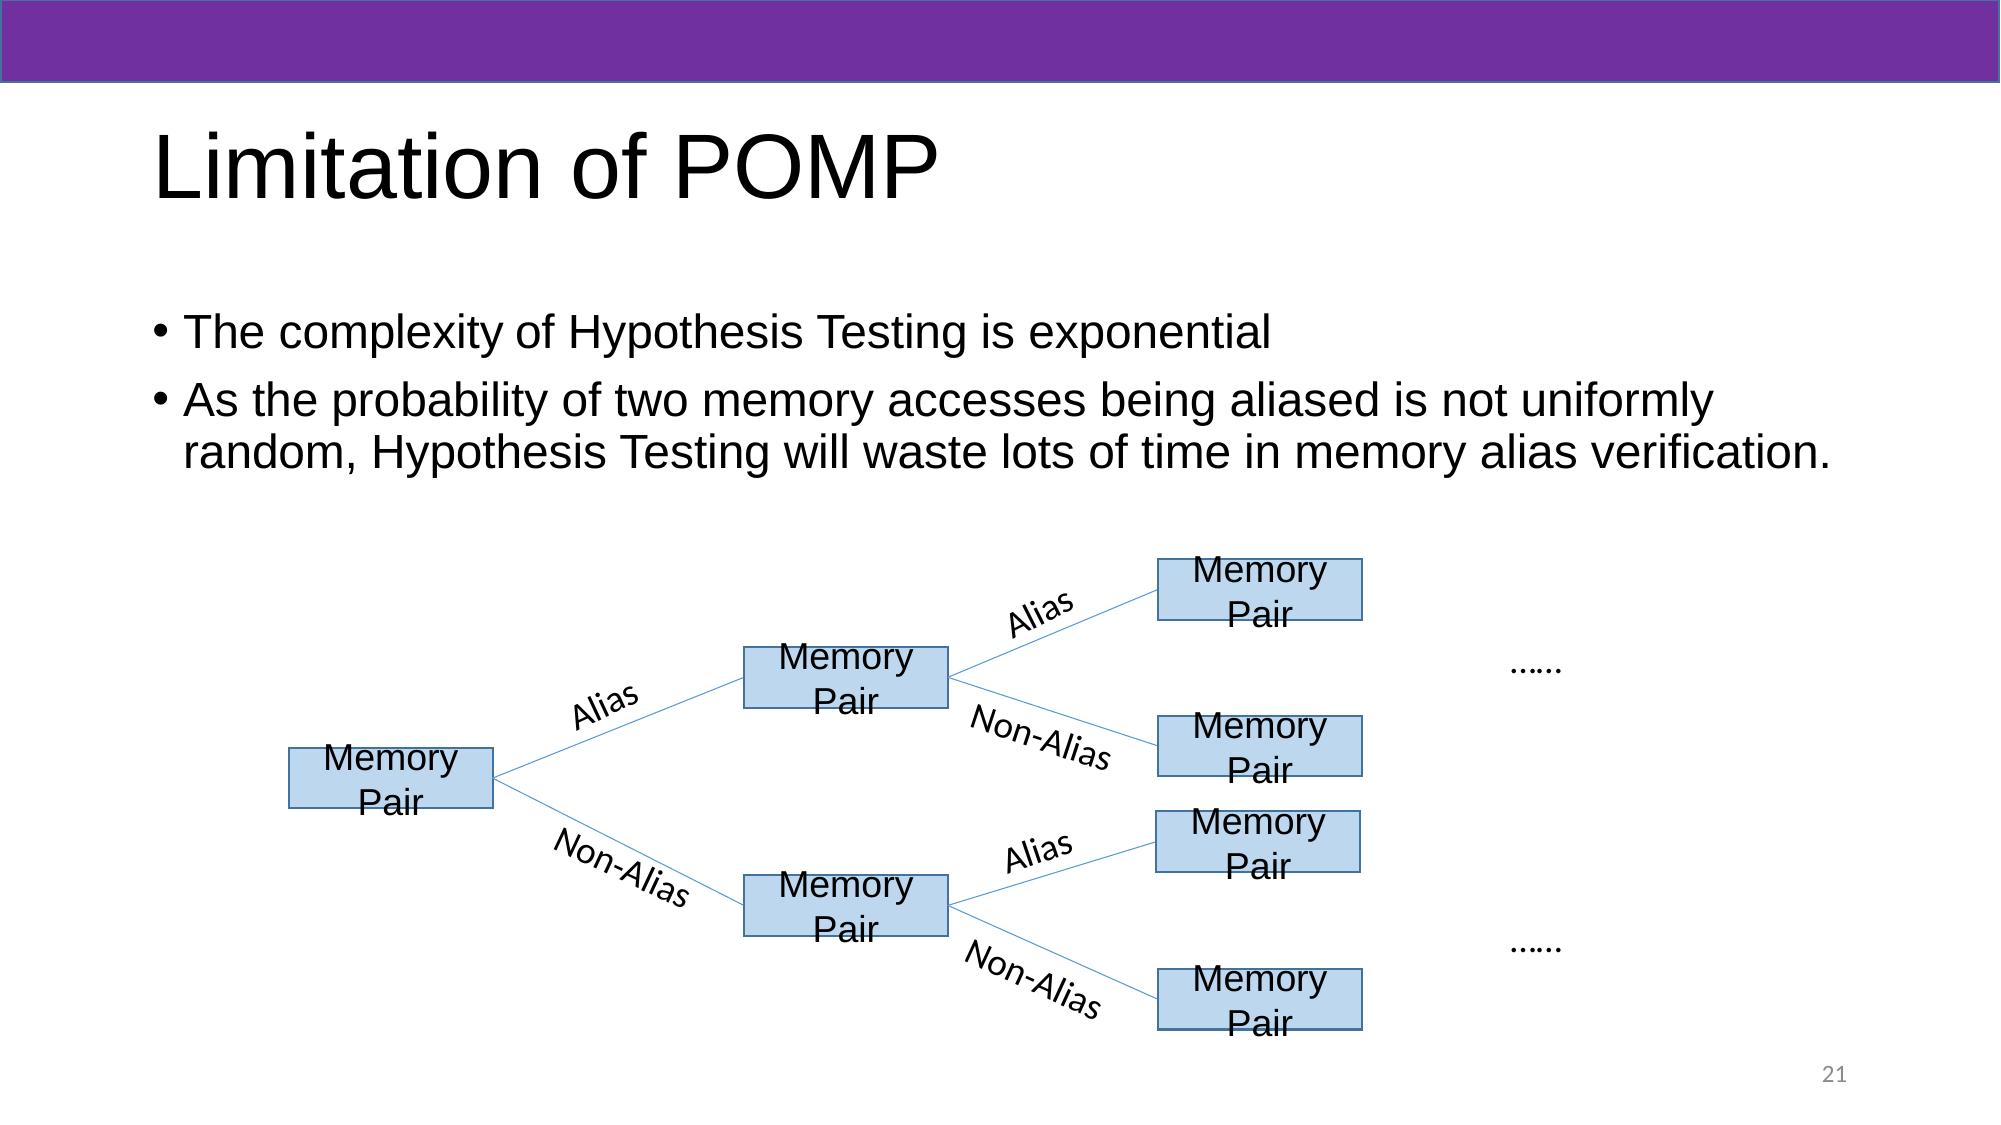

# Limitation of POMP
The complexity of Hypothesis Testing is exponential
As the probability of two memory accesses being aliased is not uniformly random, Hypothesis Testing will waste lots of time in memory alias verification.
Memory Pair
Alias
……
Memory Pair
Alias
Non-Alias
Memory Pair
Memory Pair
Non-Alias
Memory Pair
Alias
Memory Pair
Non-Alias
……
Memory Pair
21